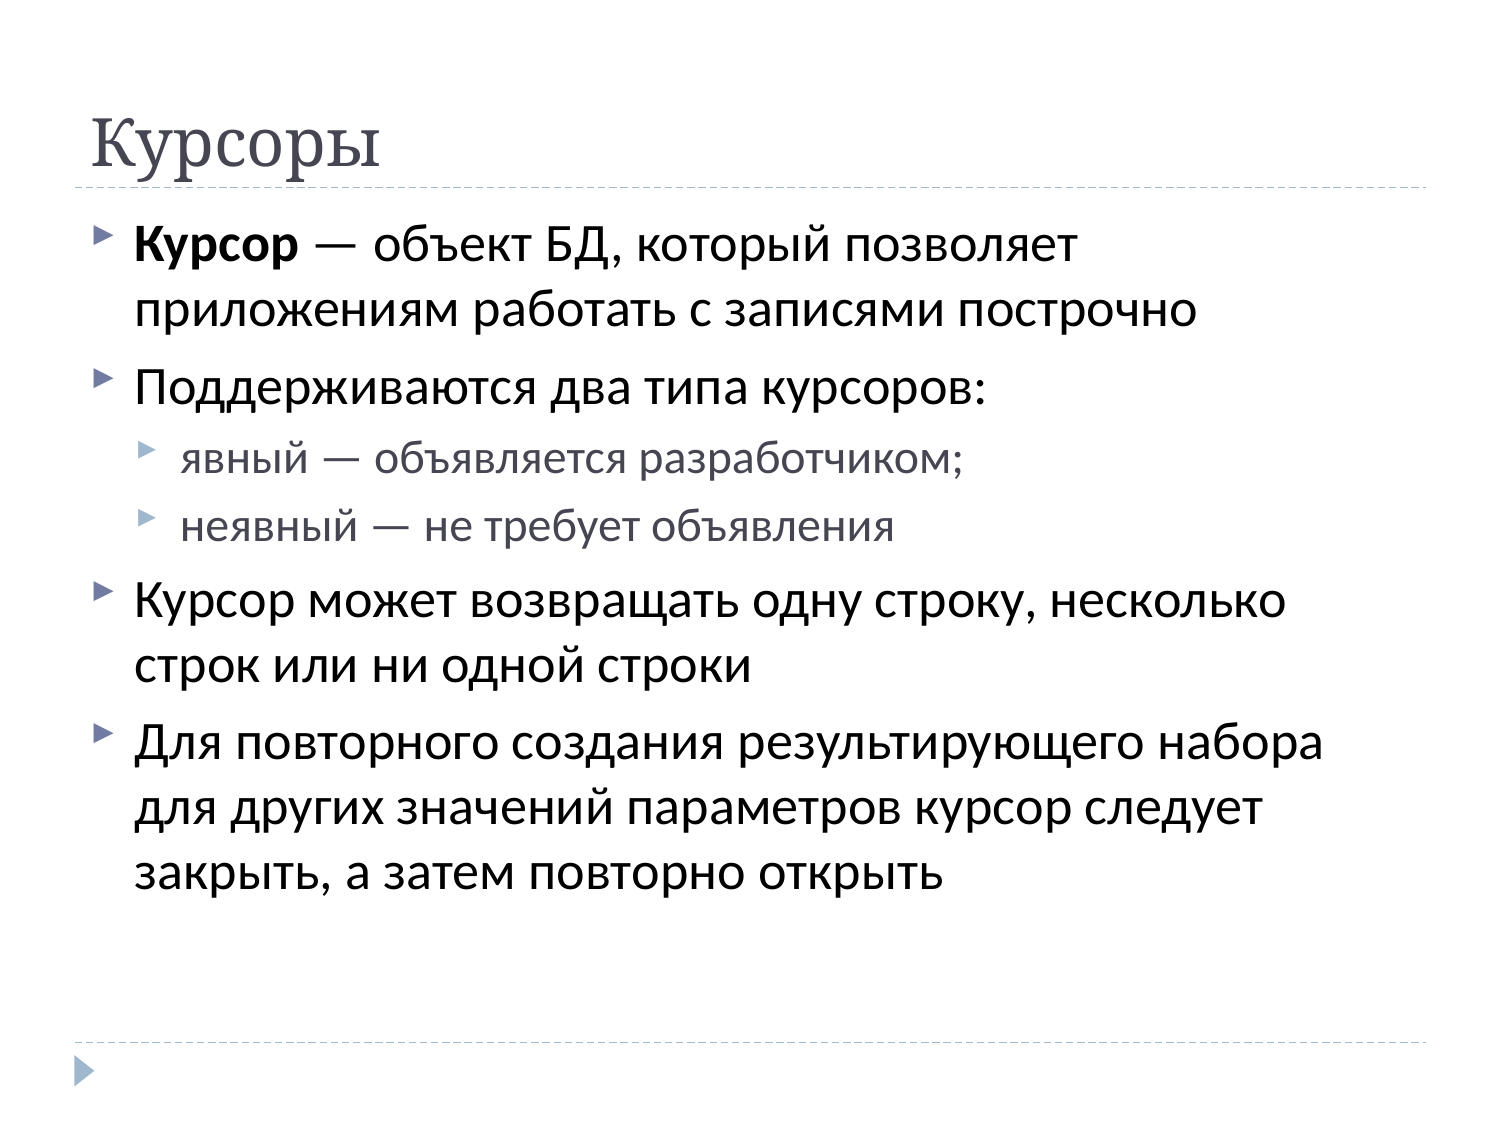

# Курсоры
Курсор — объект БД, который позволяет приложениям работать с записями построчно
Поддерживаются два типа курсоров:
явный — объявляется разработчиком;
неявный — не требует объявления
Курсор может возвращать одну строку, несколько строк или ни одной строки
Для повторного создания результирующего набора для других значений параметров курсор следует закрыть, а затем повторно открыть